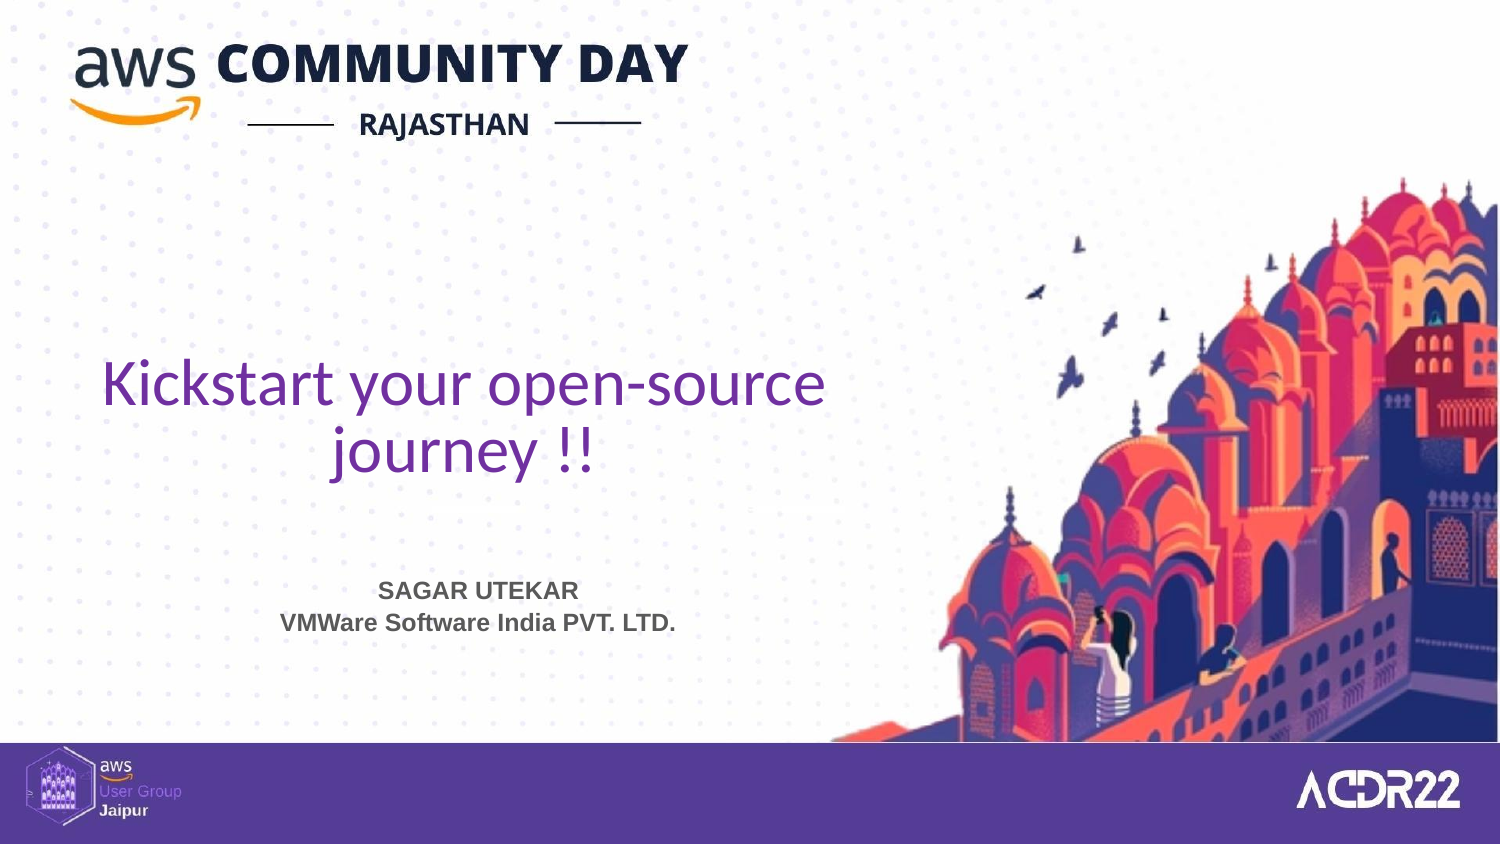

# Kickstart your open-source journey !!
SAGAR UTEKAR
VMWare Software India PVT. LTD.